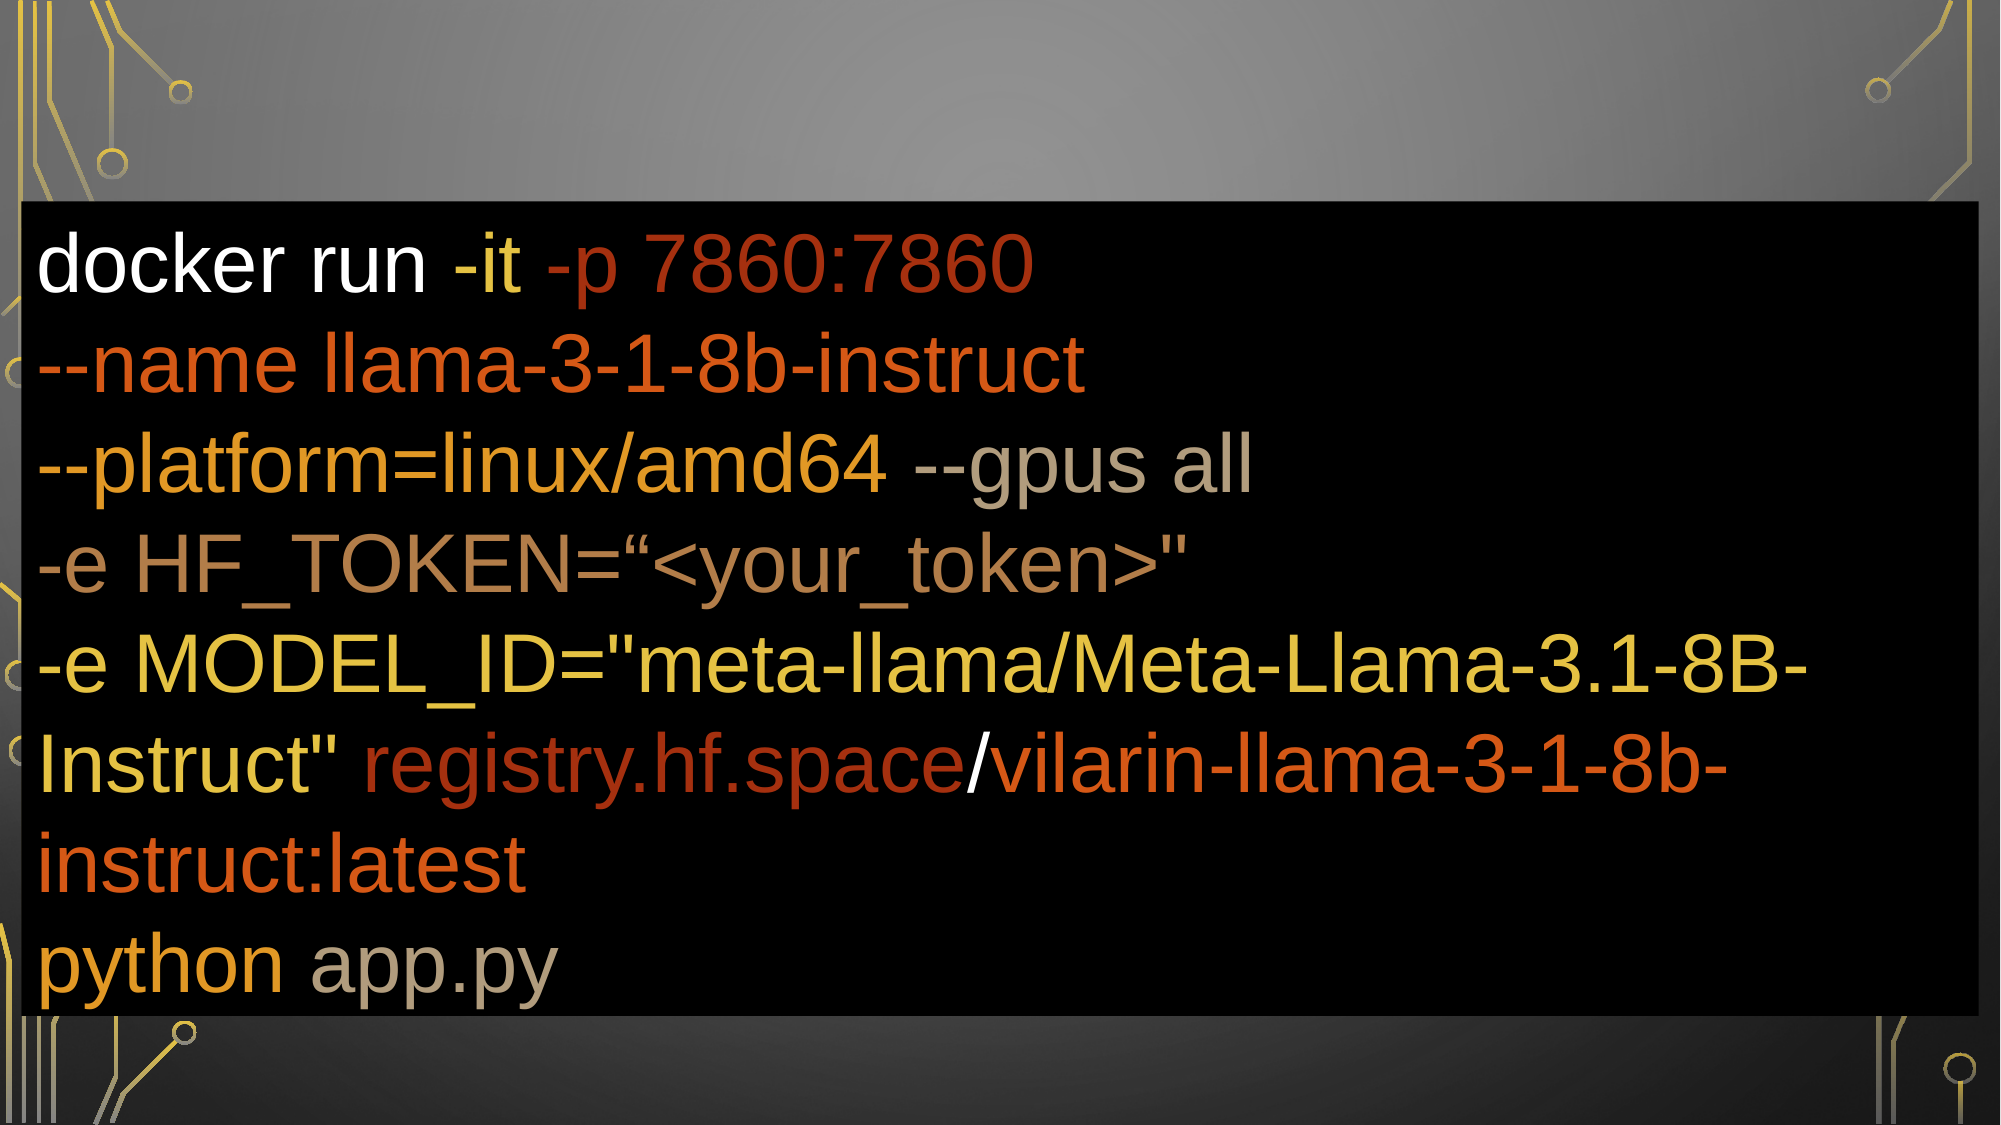

docker run -it -p 7860:7860
--name llama-3-1-8b-instruct
--platform=linux/amd64 --gpus all
-e HF_TOKEN=“<your_token>"
-e MODEL_ID="meta-llama/Meta-Llama-3.1-8B-Instruct" registry.hf.space/vilarin-llama-3-1-8b-instruct:latest
python app.py